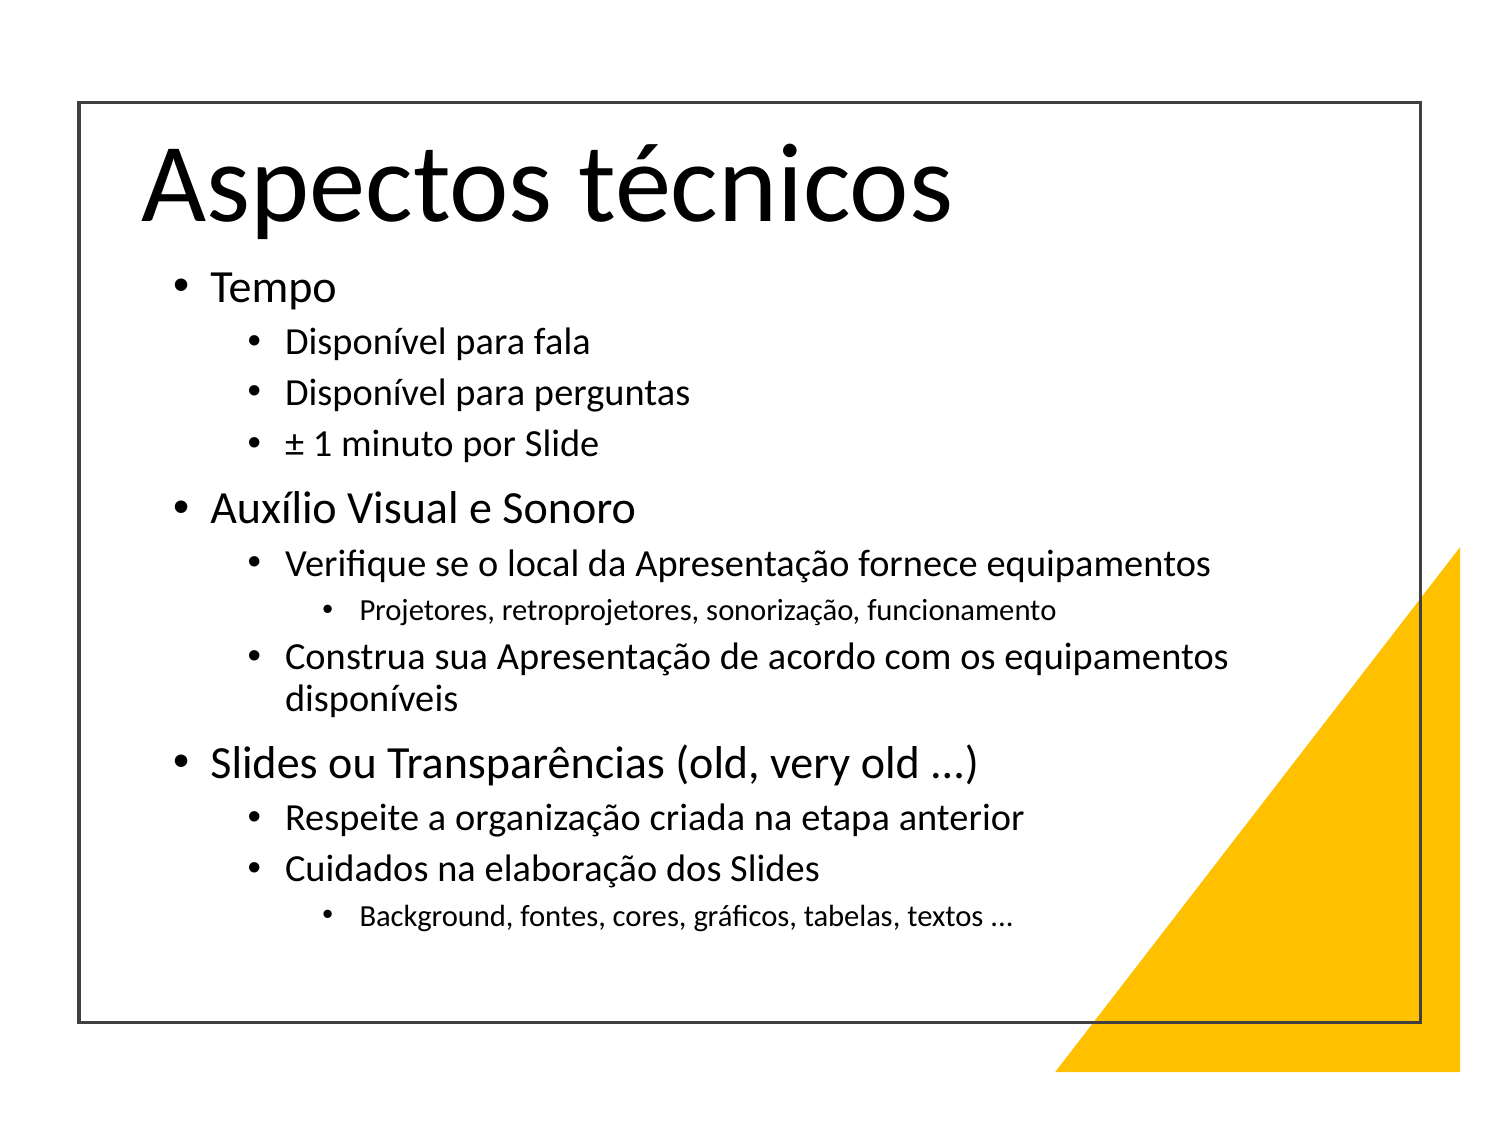

# Aspectos técnicos

Tempo
Disponível para fala
Disponível para perguntas
± 1 minuto por Slide
Auxílio Visual e Sonoro
Verifique se o local da Apresentação fornece equipamentos
Projetores, retroprojetores, sonorização, funcionamento
Construa sua Apresentação de acordo com os equipamentos disponíveis
Slides ou Transparências (old, very old ...)
Respeite a organização criada na etapa anterior
Cuidados na elaboração dos Slides
Background, fontes, cores, gráficos, tabelas, textos ...